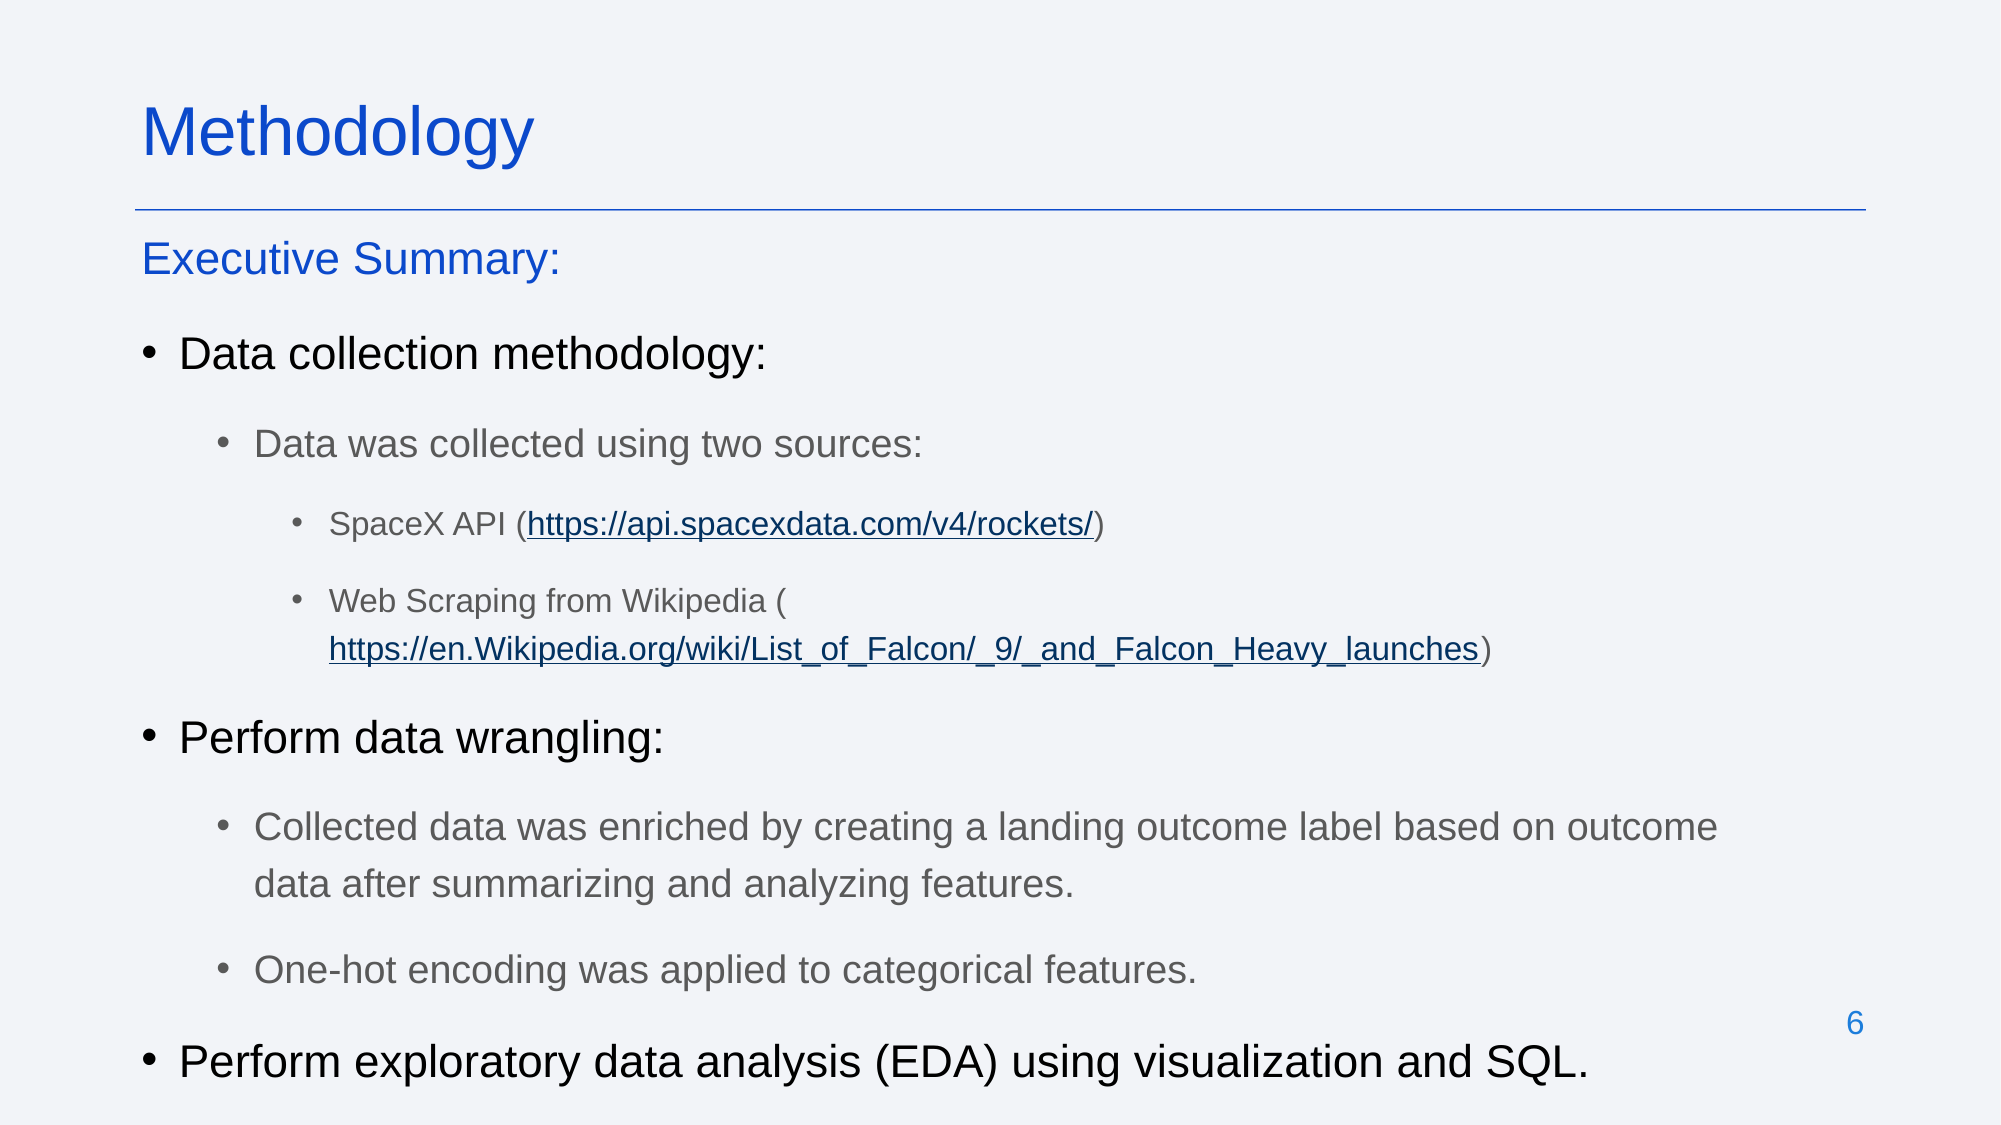

Methodology
Executive Summary:
Data collection methodology:
Data was collected using two sources:
SpaceX API (https://api.spacexdata.com/v4/rockets/)
Web Scraping from Wikipedia (https://en.Wikipedia.org/wiki/List_of_Falcon/_9/_and_Falcon_Heavy_launches)
Perform data wrangling:
Collected data was enriched by creating a landing outcome label based on outcome data after summarizing and analyzing features.
One-hot encoding was applied to categorical features.
Perform exploratory data analysis (EDA) using visualization and SQL.

6